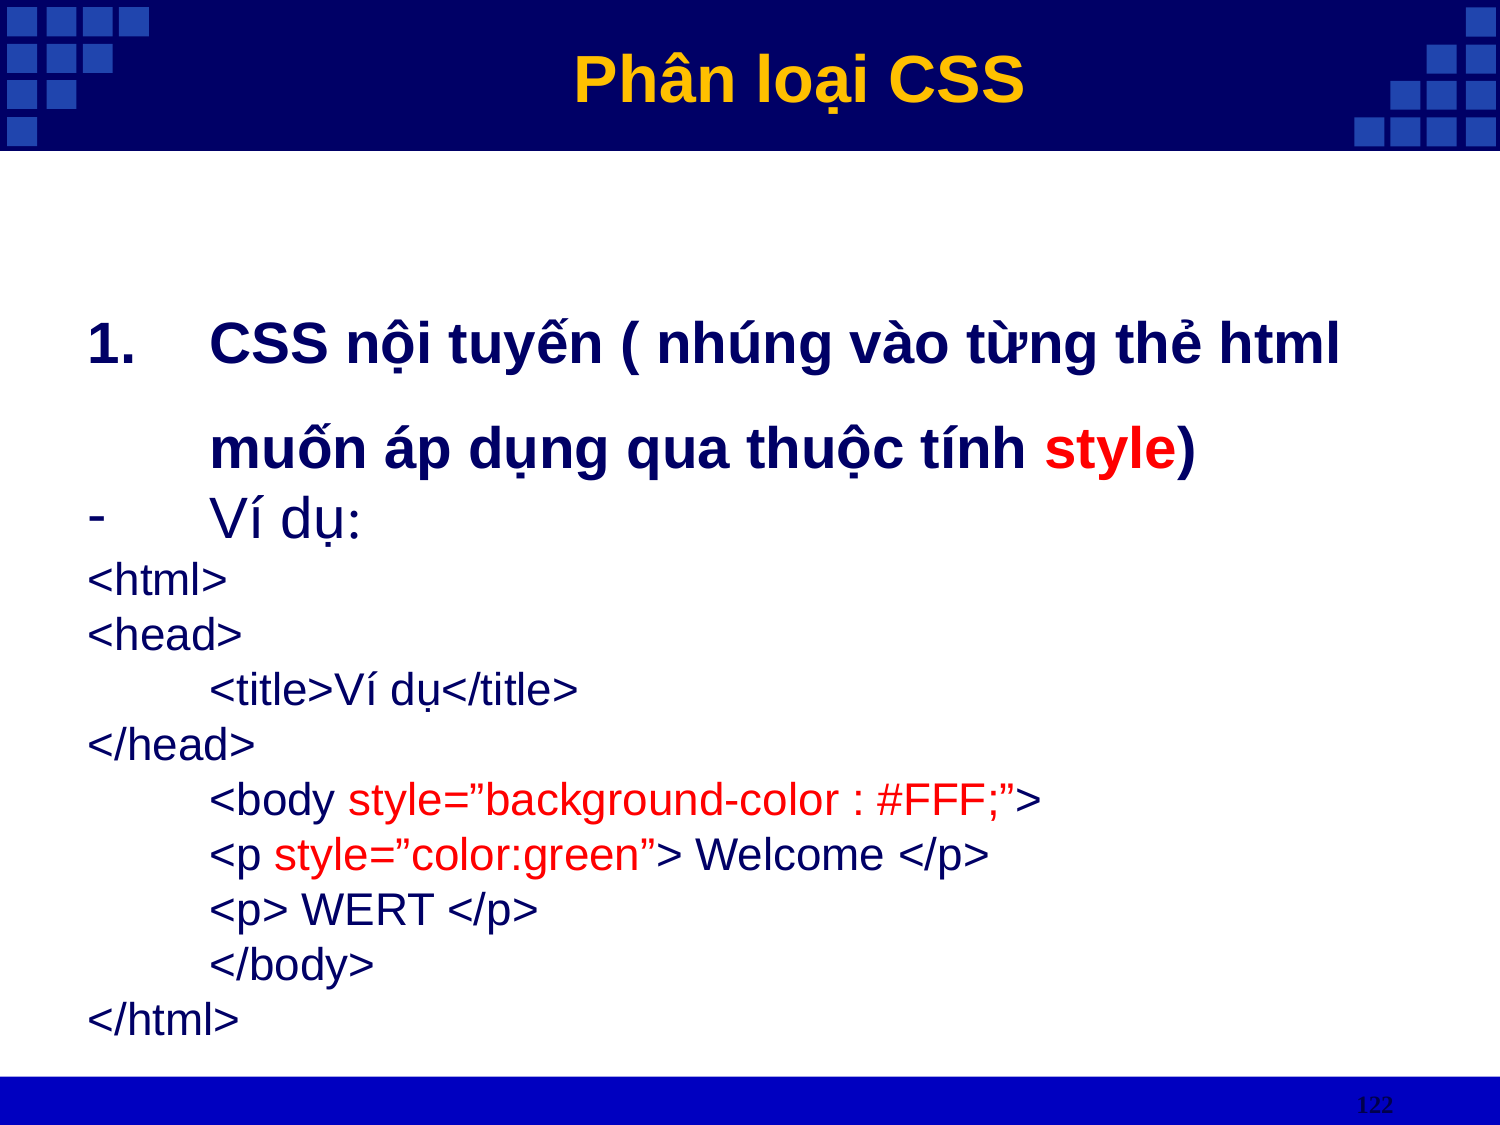

Phân loại CSS
CSS nội tuyến ( nhúng vào từng thẻ html muốn áp dụng qua thuộc tính style)
Ví dụ:
<html>
<head>
	<title>Ví dụ</title>
</head>
	<body style=”background-color : #FFF;”>
	<p style=”color:green”> Welcome </p>
	<p> WERT </p>
	</body>
</html>
122